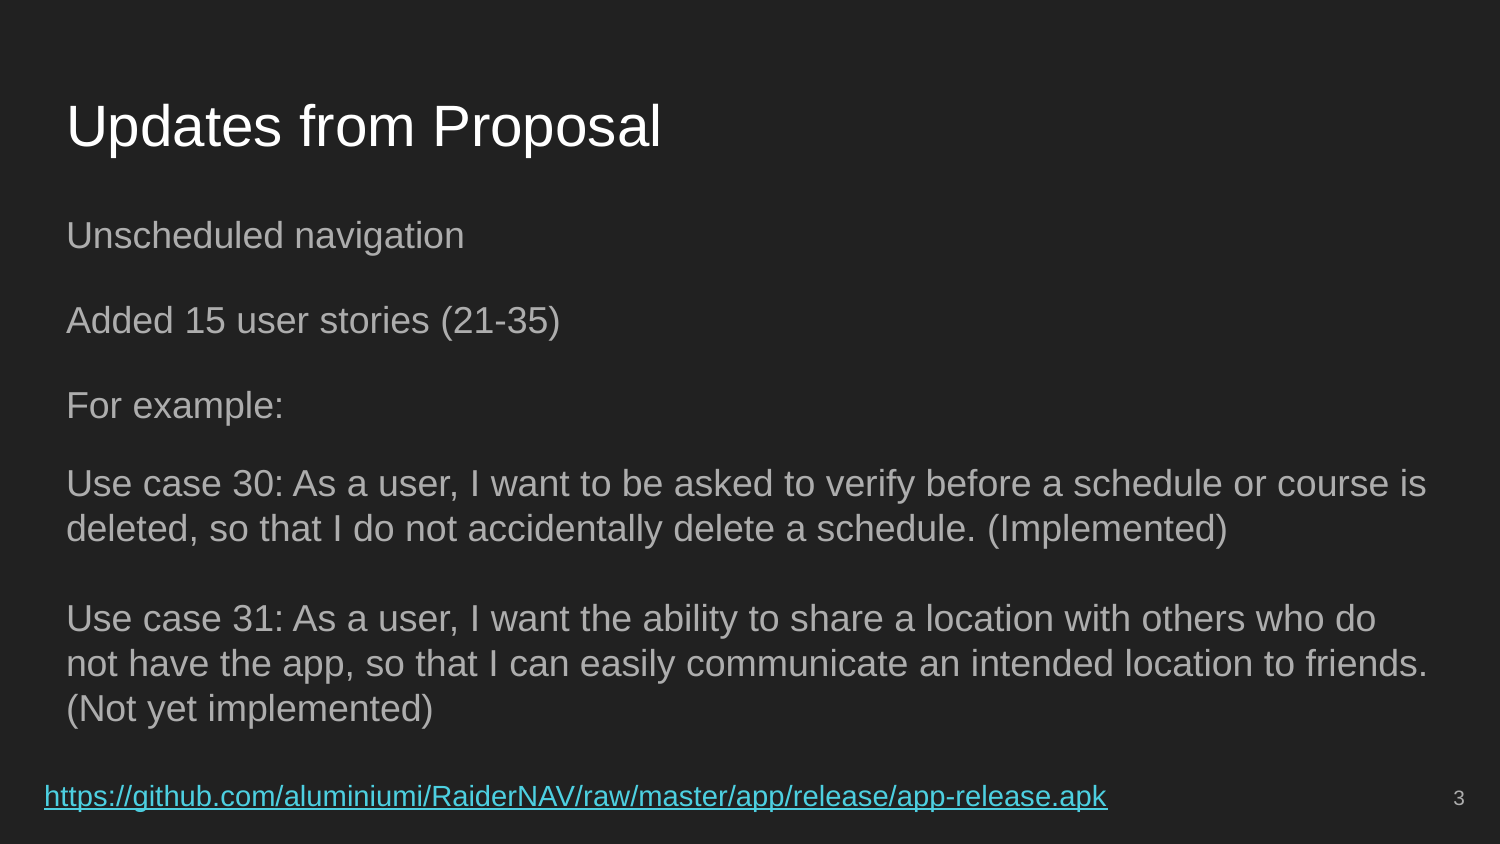

# Updates from Proposal
Unscheduled navigation
Added 15 user stories (21-35)
For example:
Use case 30: As a user, I want to be asked to verify before a schedule or course is deleted, so that I do not accidentally delete a schedule. (Implemented)

Use case 31: As a user, I want the ability to share a location with others who do not have the app, so that I can easily communicate an intended location to friends. (Not yet implemented)

https://github.com/aluminiumi/RaiderNAV/raw/master/app/release/app-release.apk

3